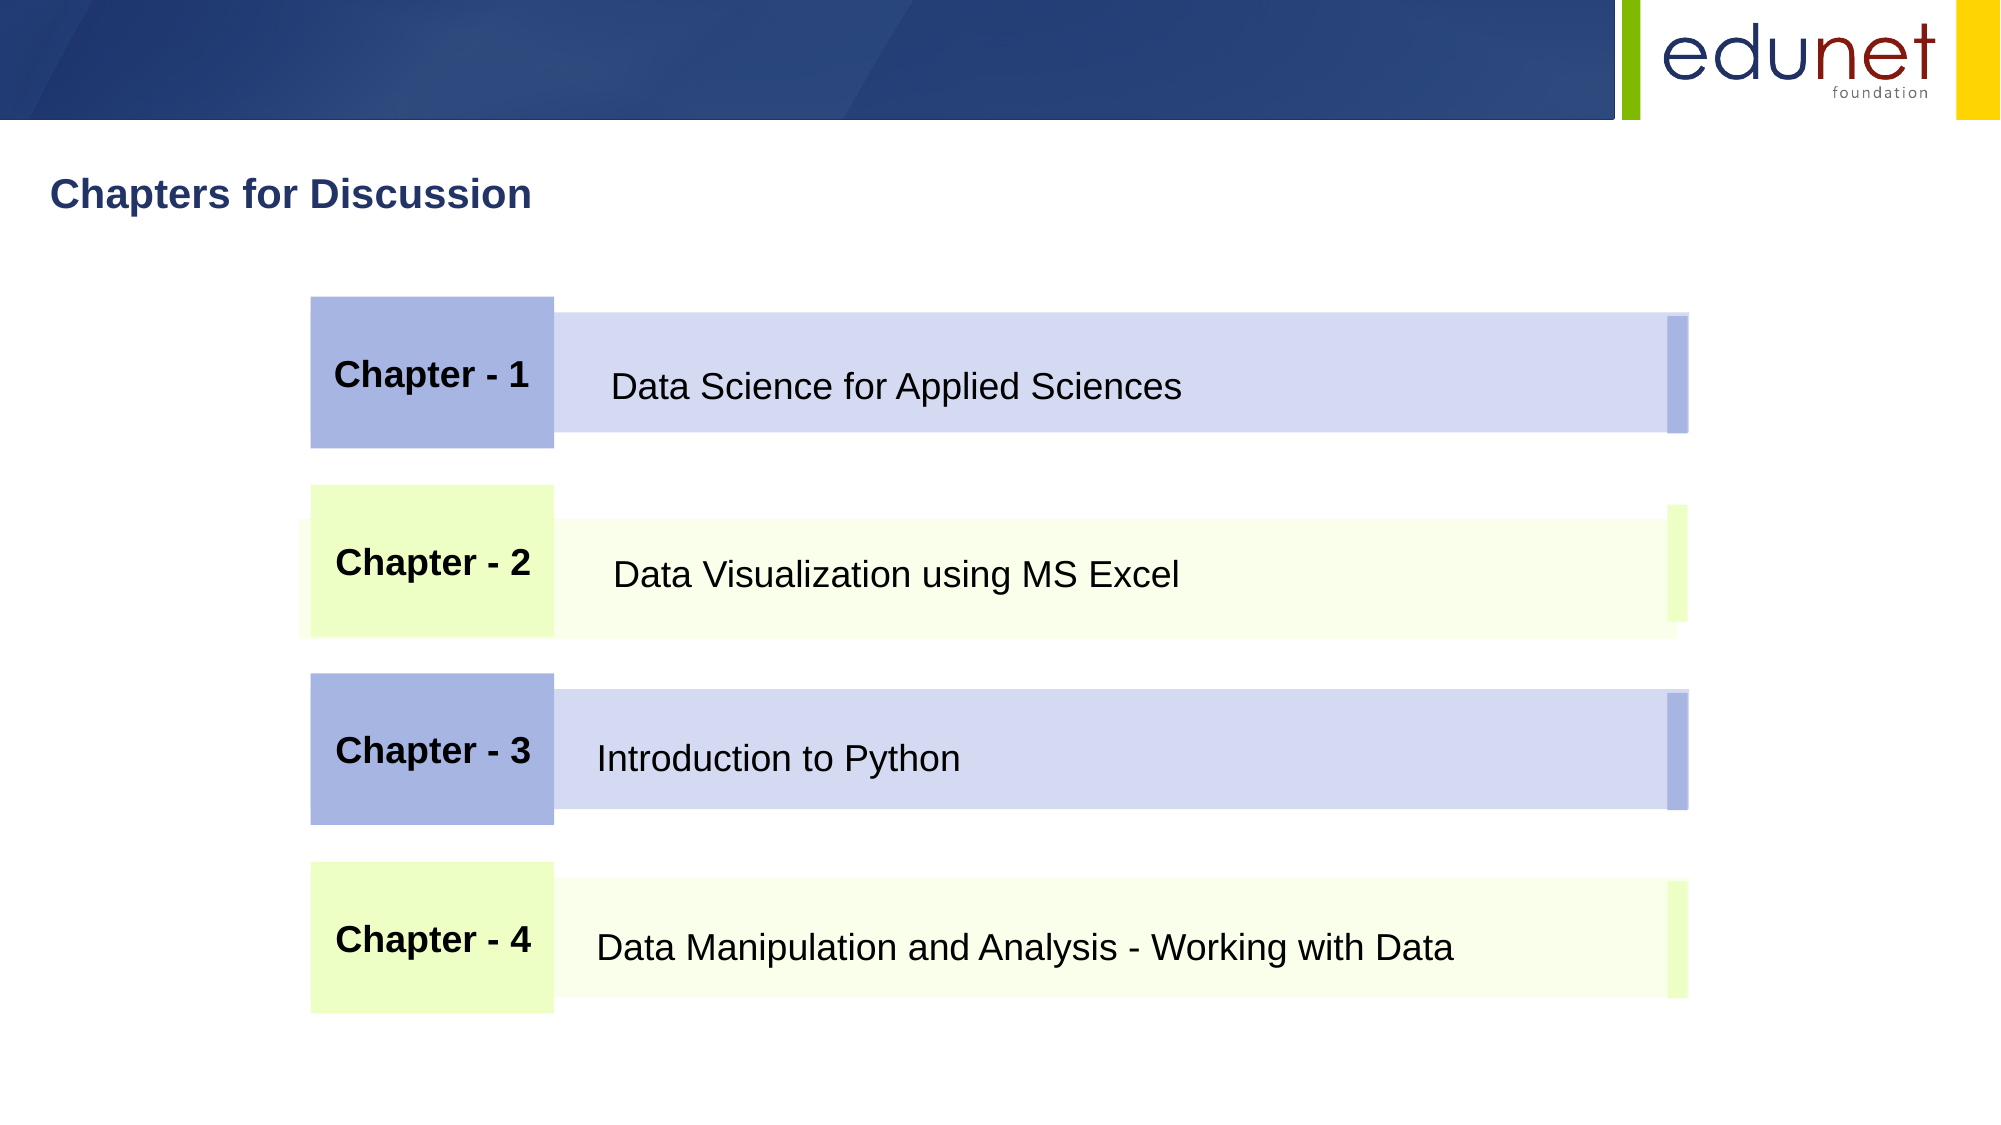

Chapters for Discussion

Chapter - 1
Data Science for Applied Sciences

Chapter - 2
Data Visualization using MS Excel

Chapter - 3
Introduction to Python

Chapter - 4
Data Manipulation and Analysis - Working with Data